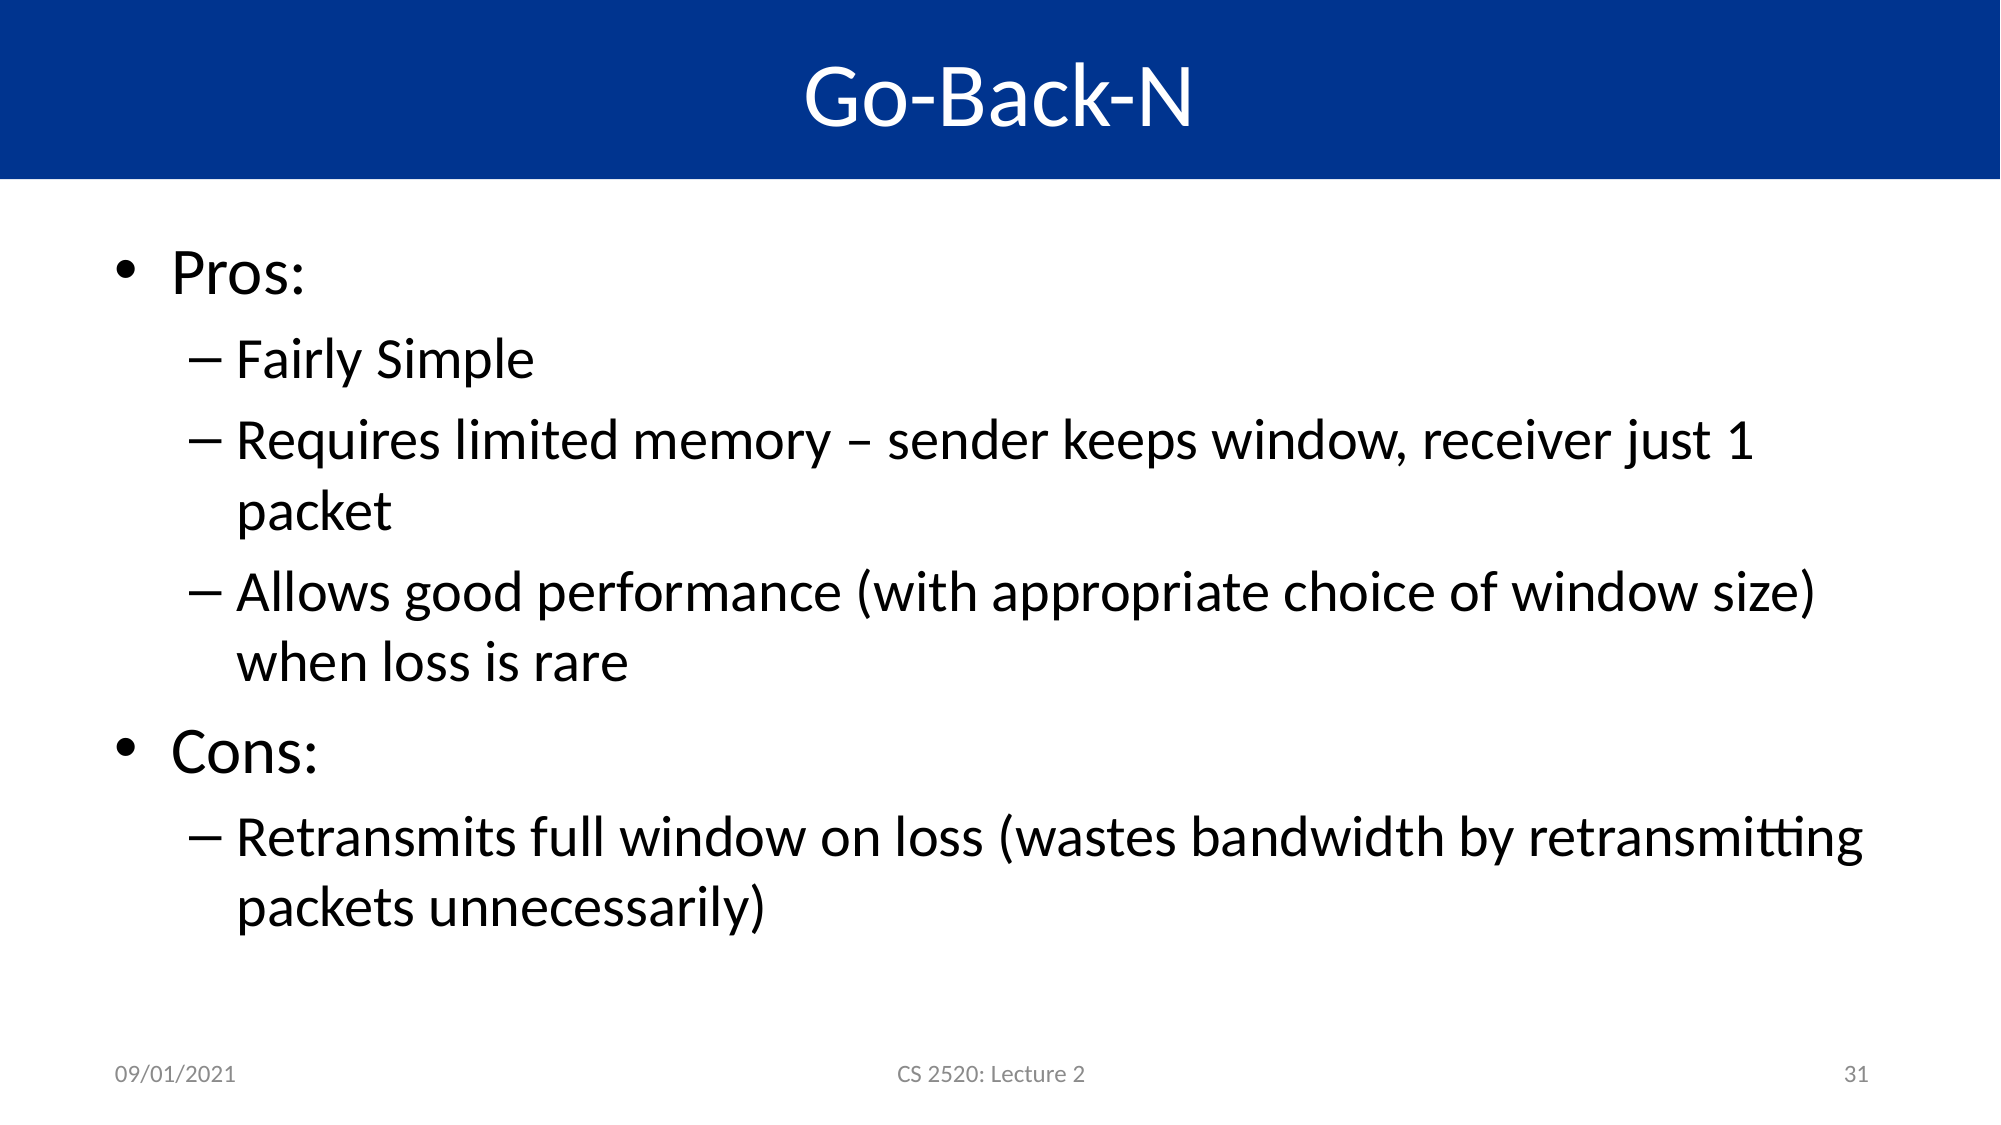

# Go-Back-N
Pros:
Fairly Simple
Requires limited memory – sender keeps window, receiver just 1 packet
Allows good performance (with appropriate choice of window size) when loss is rare
Cons:
Retransmits full window on loss (wastes bandwidth by retransmitting packets unnecessarily)
09/01/2021
CS 2520: Lecture 2
31